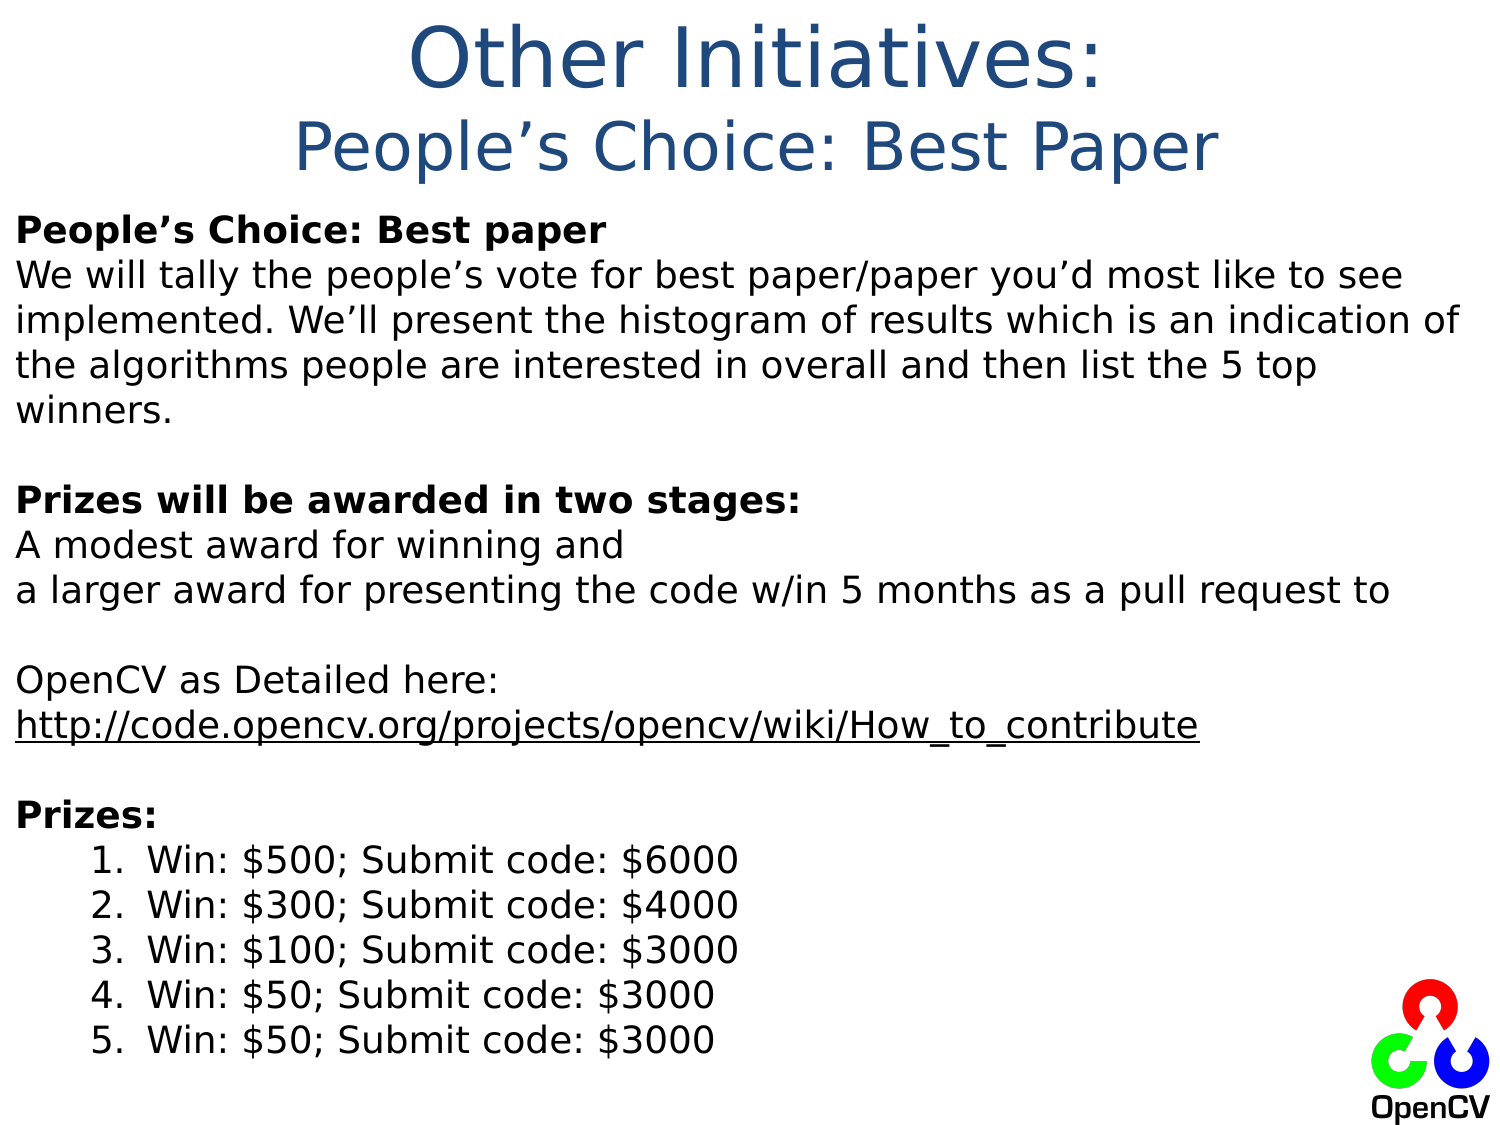

# Other Initiatives: People’s Choice: Best Paper
People’s Choice: Best paper
We will tally the people’s vote for best paper/paper you’d most like to see implemented. We’ll present the histogram of results which is an indication of the algorithms people are interested in overall and then list the 5 top winners.

Prizes will be awarded in two stages:
A modest award for winning and
a larger award for presenting the code w/in 5 months as a pull request to

OpenCV as Detailed here:
http://code.opencv.org/projects/opencv/wiki/How_to_contribute

Prizes:
Win: $500; Submit code: $6000
Win: $300; Submit code: $4000
Win: $100; Submit code: $3000
Win: $50; Submit code: $3000
Win: $50; Submit code: $3000